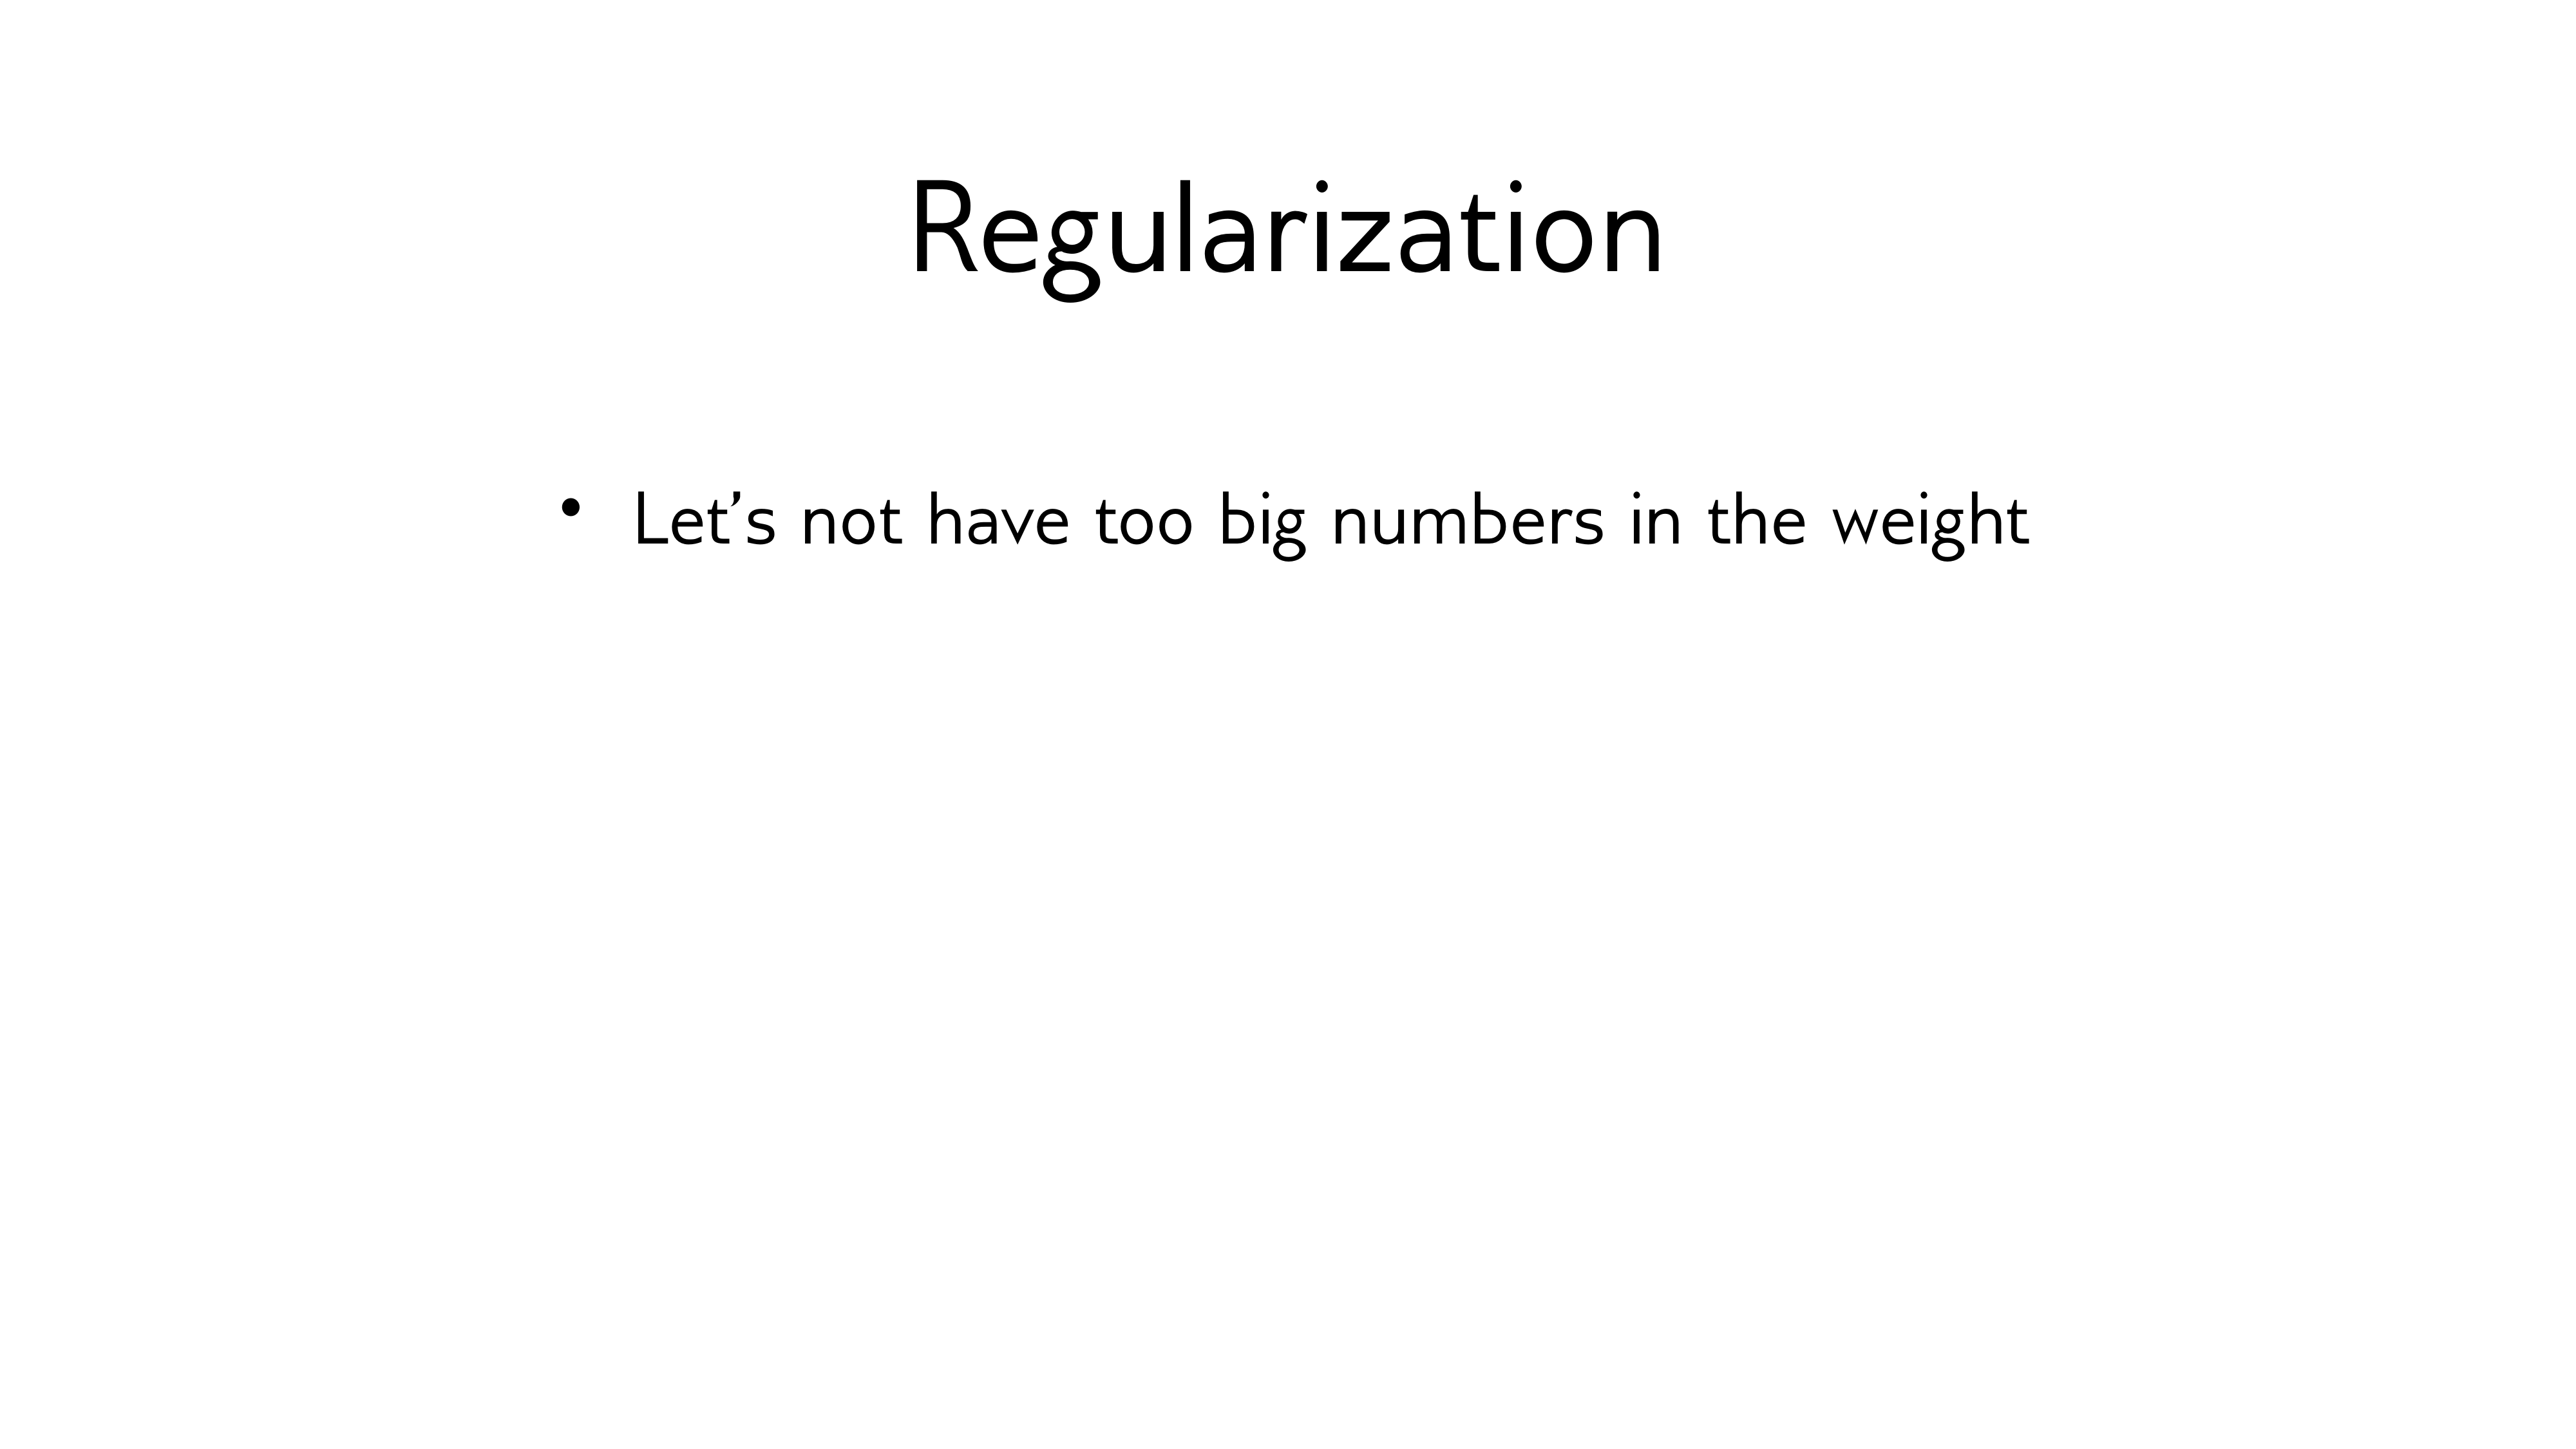

# Regularization
Let’s not have too big numbers in the weight